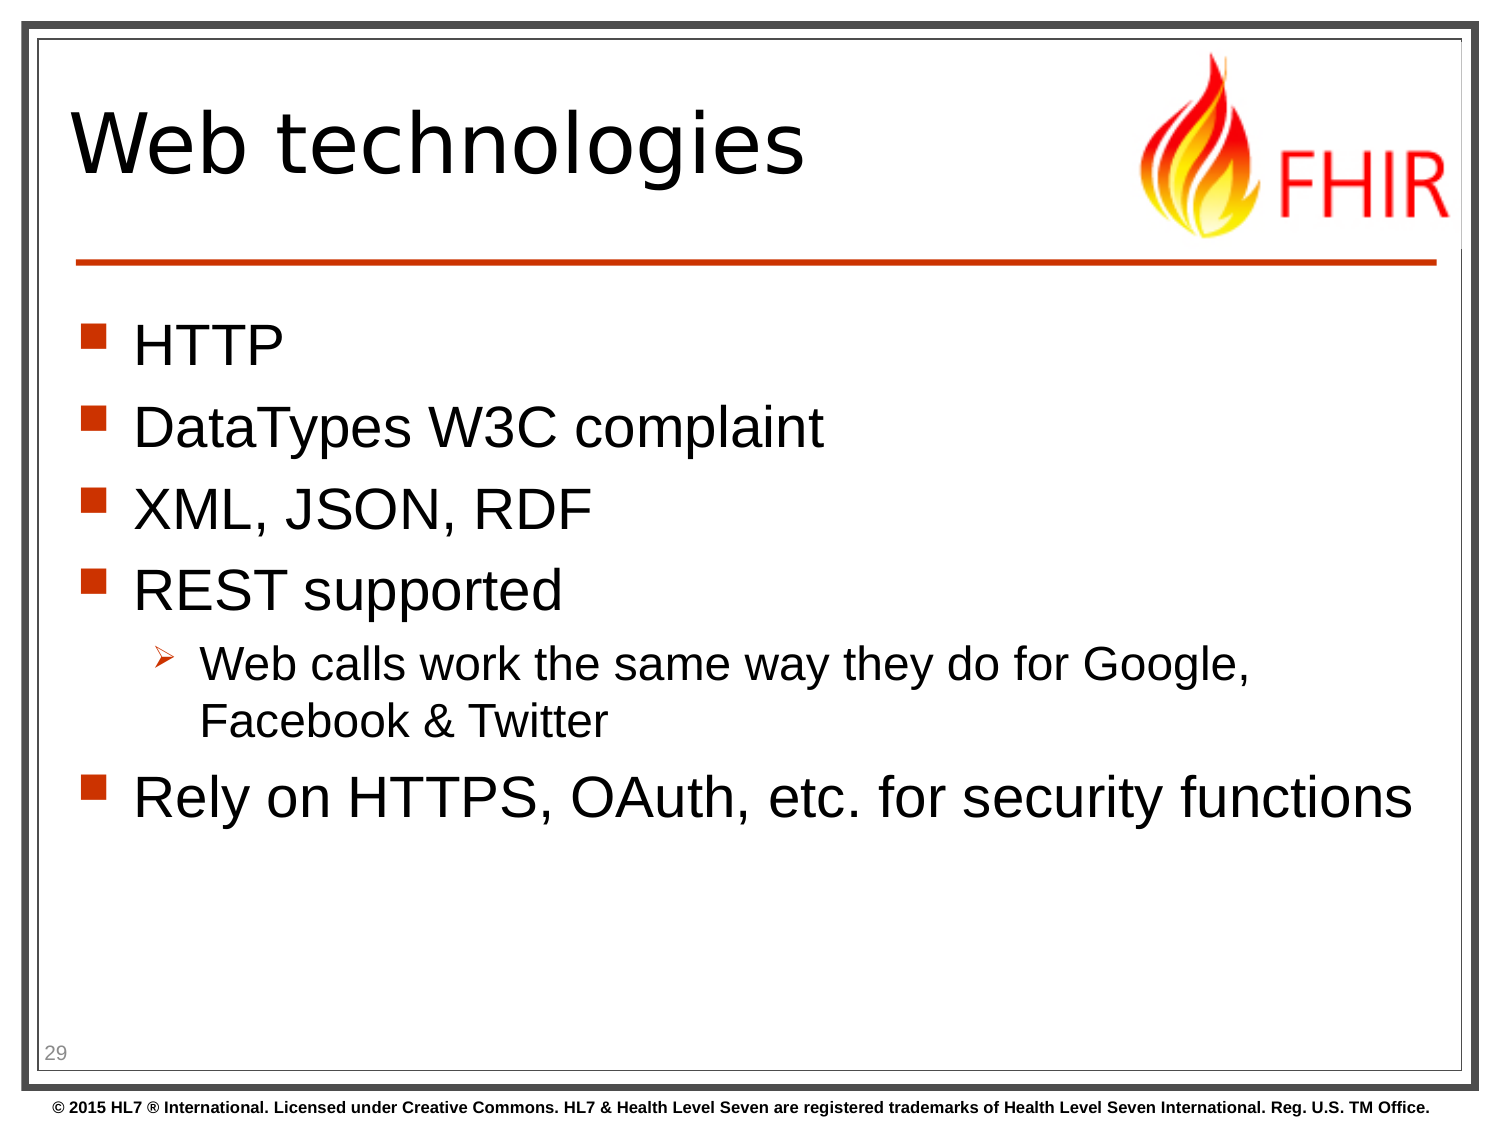

# Web technologies
HTTP
DataTypes W3C complaint
XML, JSON, RDF
REST supported
Web calls work the same way they do for Google, Facebook & Twitter
Rely on HTTPS, OAuth, etc. for security functions
29